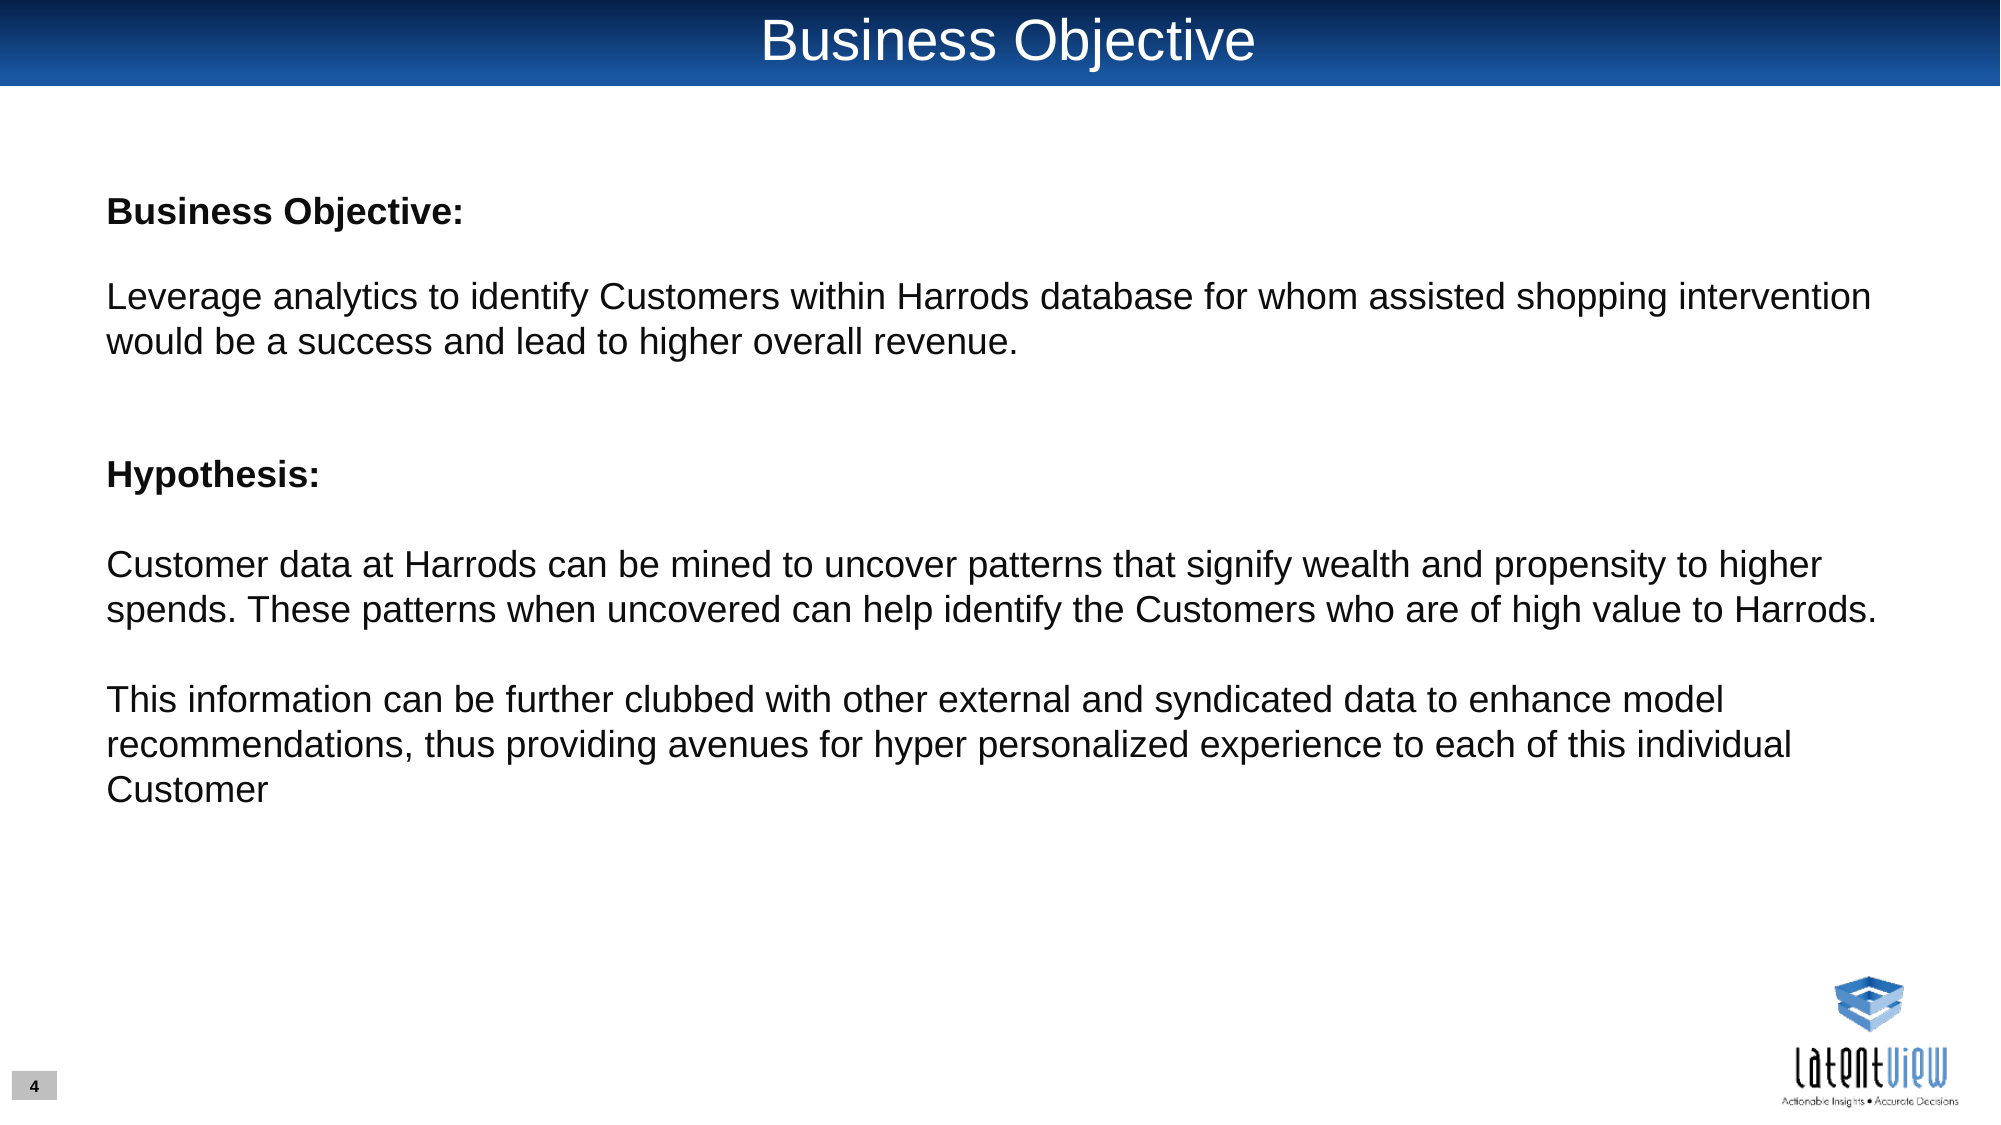

# Business Objective
Business Objective:

Leverage analytics to identify Customers within Harrods database for whom assisted shopping intervention would be a success and lead to higher overall revenue.
Hypothesis:

Customer data at Harrods can be mined to uncover patterns that signify wealth and propensity to higher spends. These patterns when uncovered can help identify the Customers who are of high value to Harrods.

This information can be further clubbed with other external and syndicated data to enhance model recommendations, thus providing avenues for hyper personalized experience to each of this individual Customer